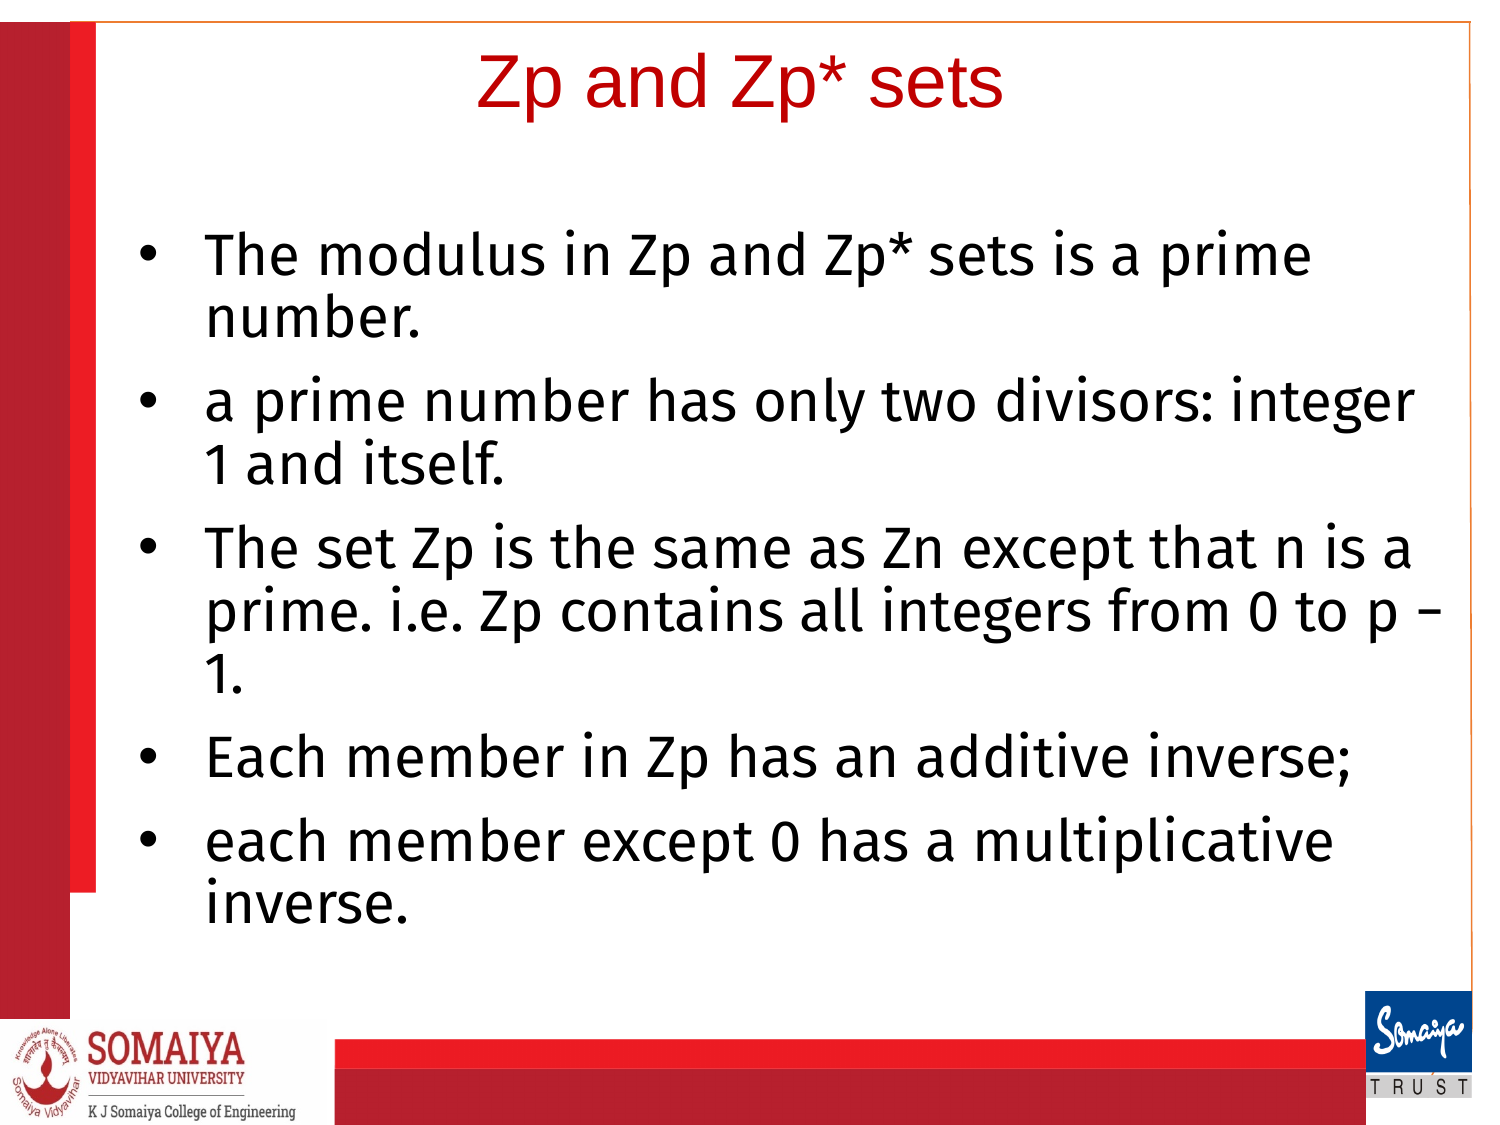

# Zp and Zp* sets
The modulus in Zp and Zp* sets is a prime number.
a prime number has only two divisors: integer 1 and itself.
The set Zp is the same as Zn except that n is a prime. i.e. Zp contains all integers from 0 to p − 1.
Each member in Zp has an additive inverse;
each member except 0 has a multiplicative inverse.